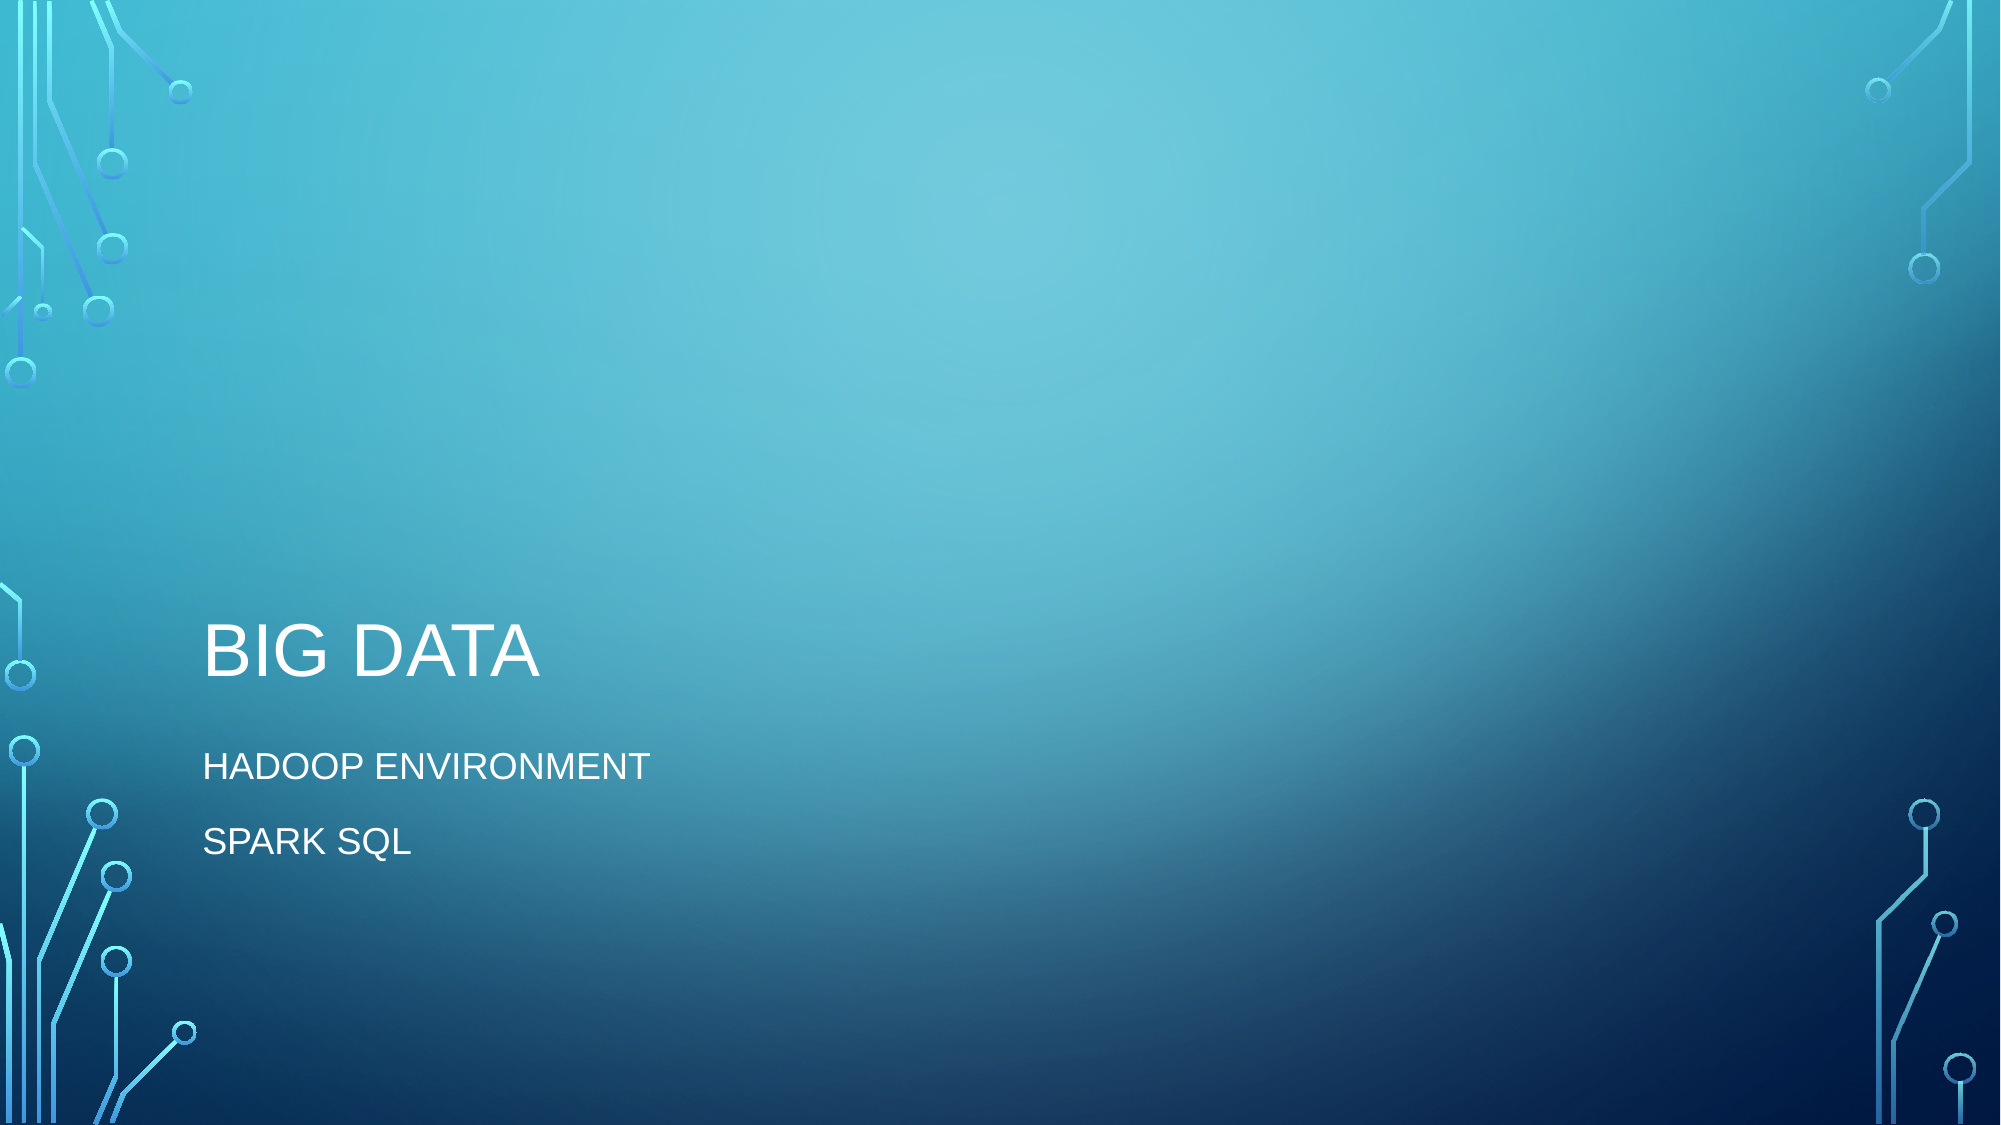

# BIG DATA
Hadoop Environment
SPARK SQL